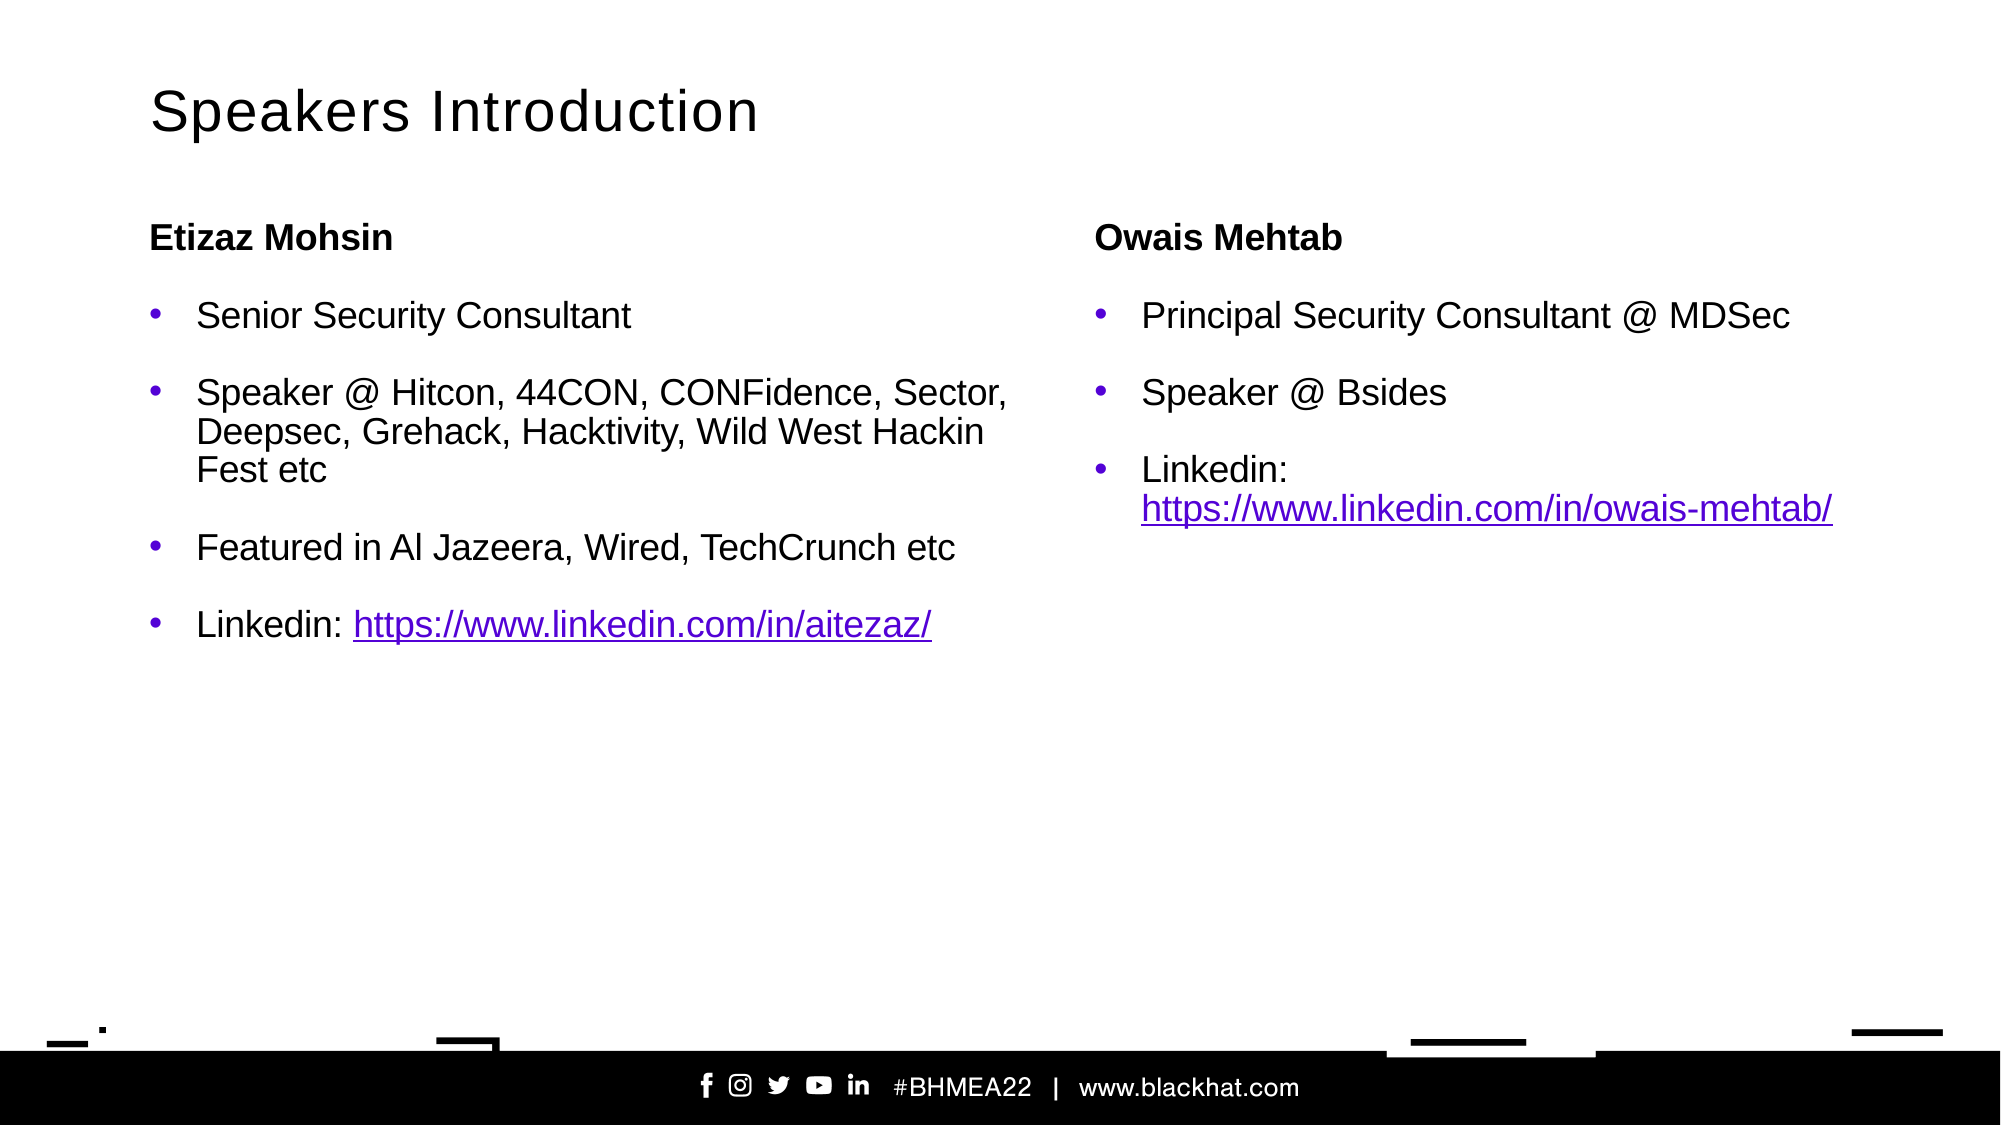

# Speakers Introduction
Etizaz Mohsin

Senior Security Consultant

Speaker @ Hitcon, 44CON, CONFidence, Sector, Deepsec, Grehack, Hacktivity, Wild West Hackin Fest etc

Featured in Al Jazeera, Wired, TechCrunch etc

Linkedin: https://www.linkedin.com/in/aitezaz/
Owais Mehtab

Principal Security Consultant @ MDSec

Speaker @ Bsides

Linkedin: https://www.linkedin.com/in/owais-mehtab/